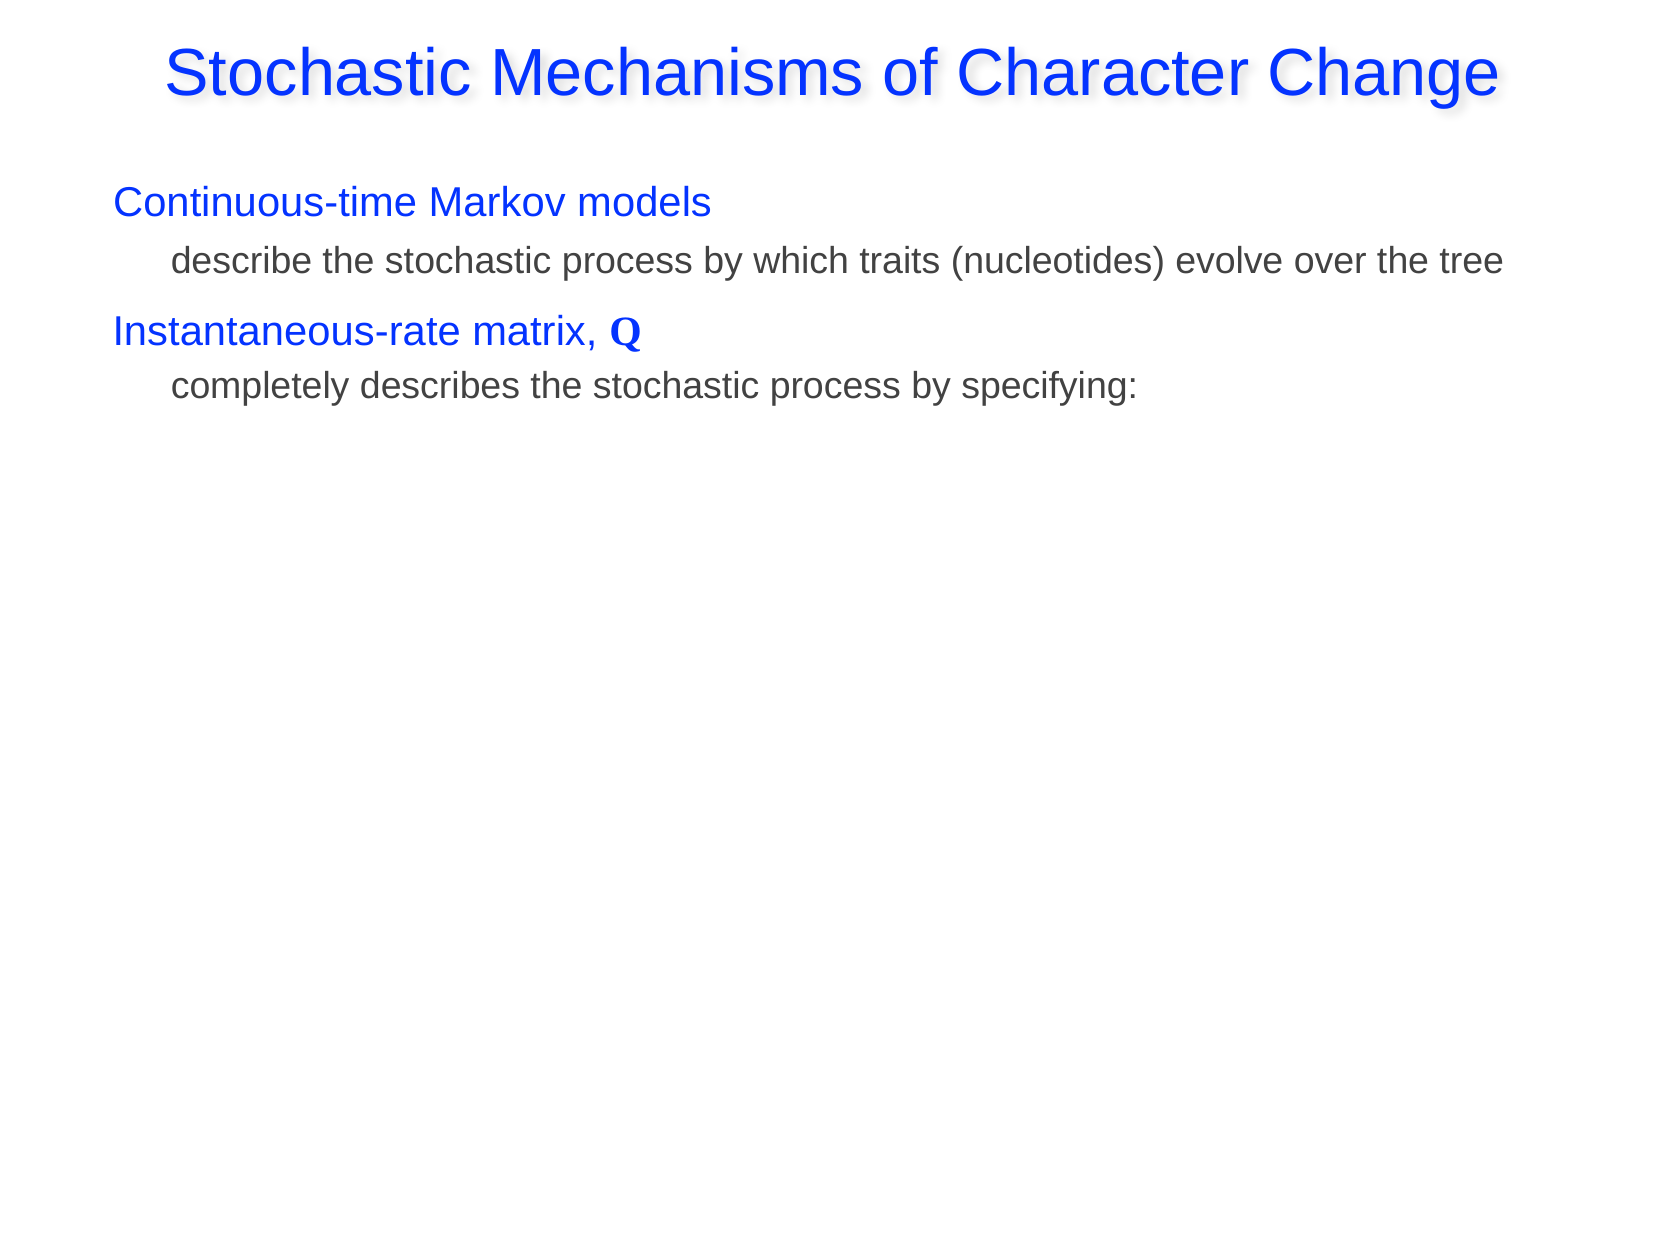

Stochastic Mechanisms of Character Change
Continuous-time Markov models
describe the stochastic process by which traits (nucleotides) evolve over the tree
Instantaneous-rate matrix, Q
completely describes the stochastic process by specifying: